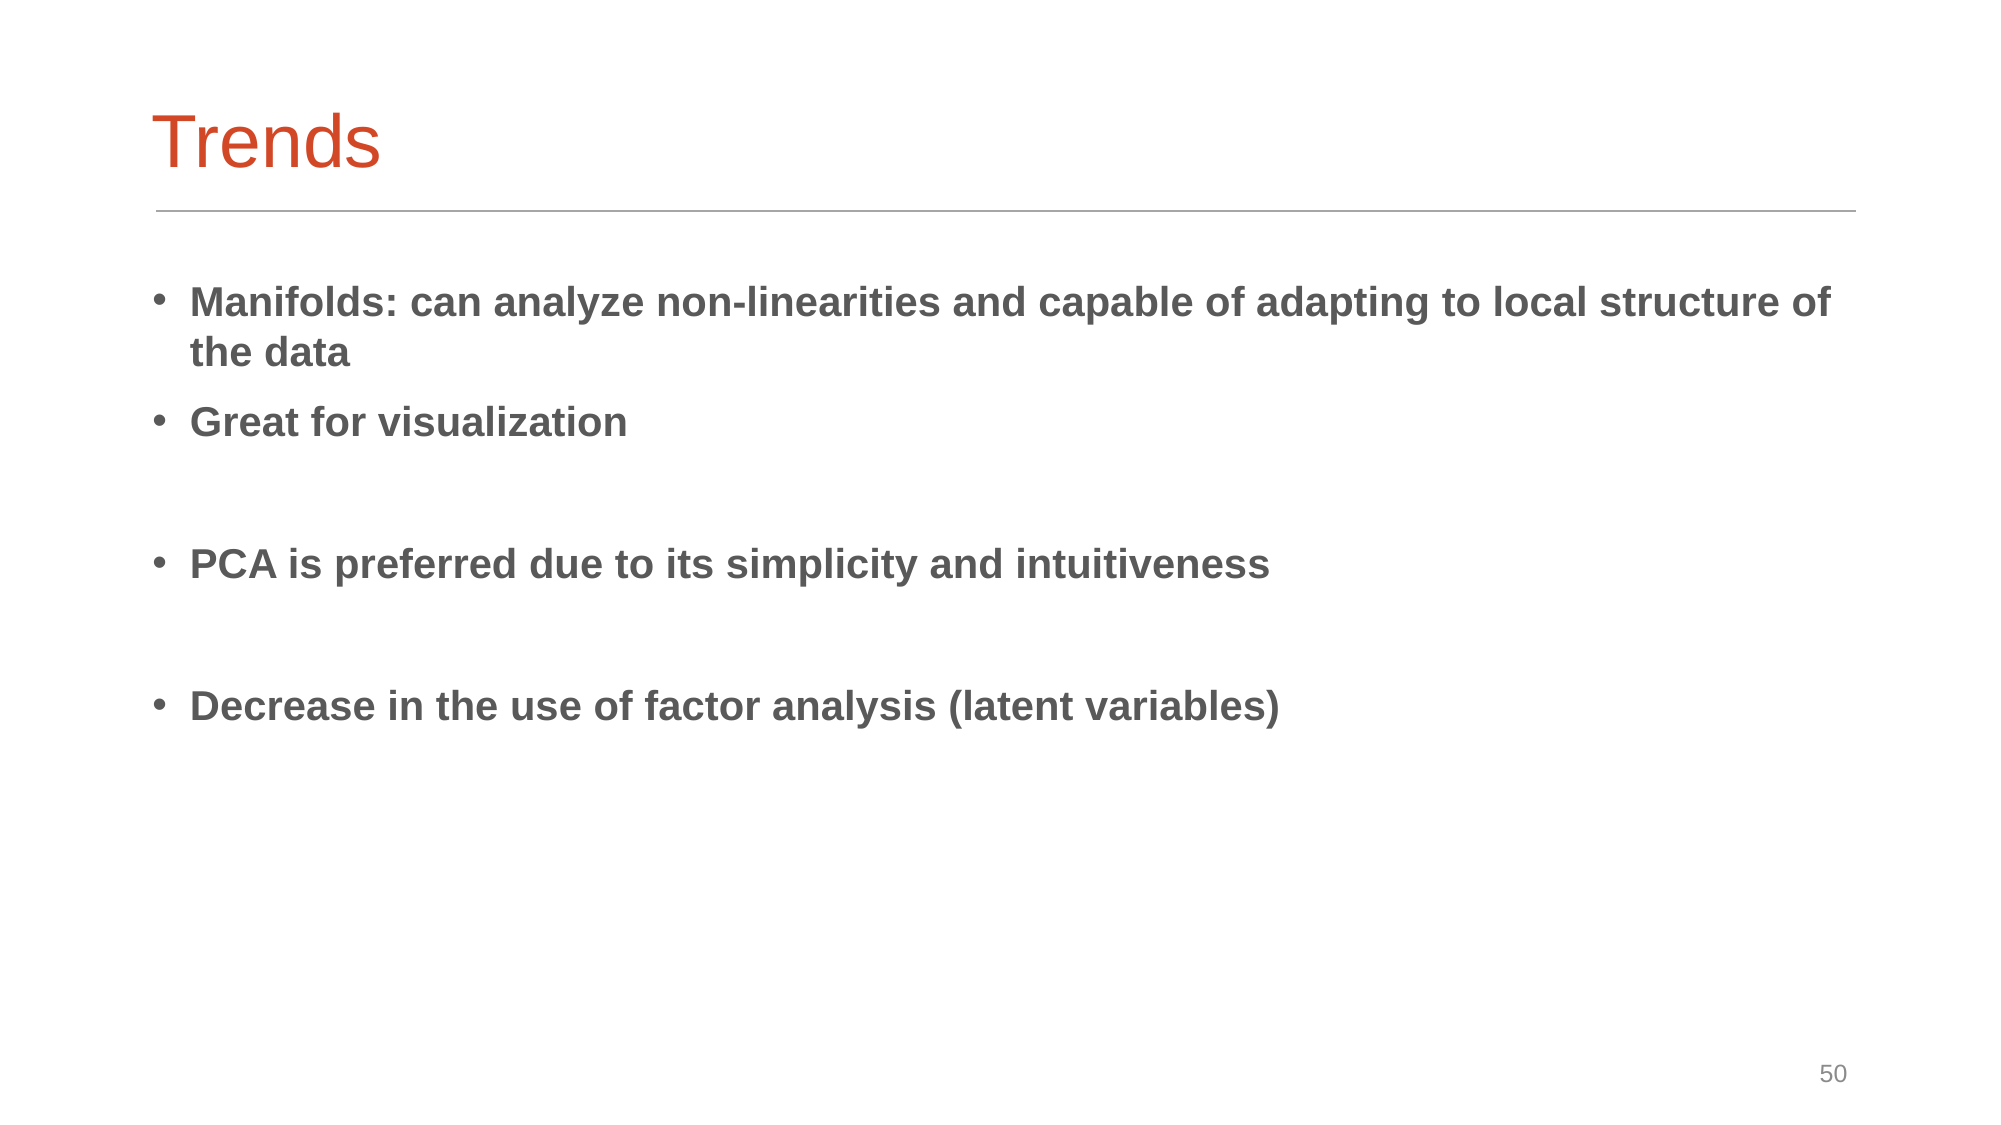

# Trends
Manifolds: can analyze non-linearities and capable of adapting to local structure of the data
Great for visualization

PCA is preferred due to its simplicity and intuitiveness

Decrease in the use of factor analysis (latent variables)
50